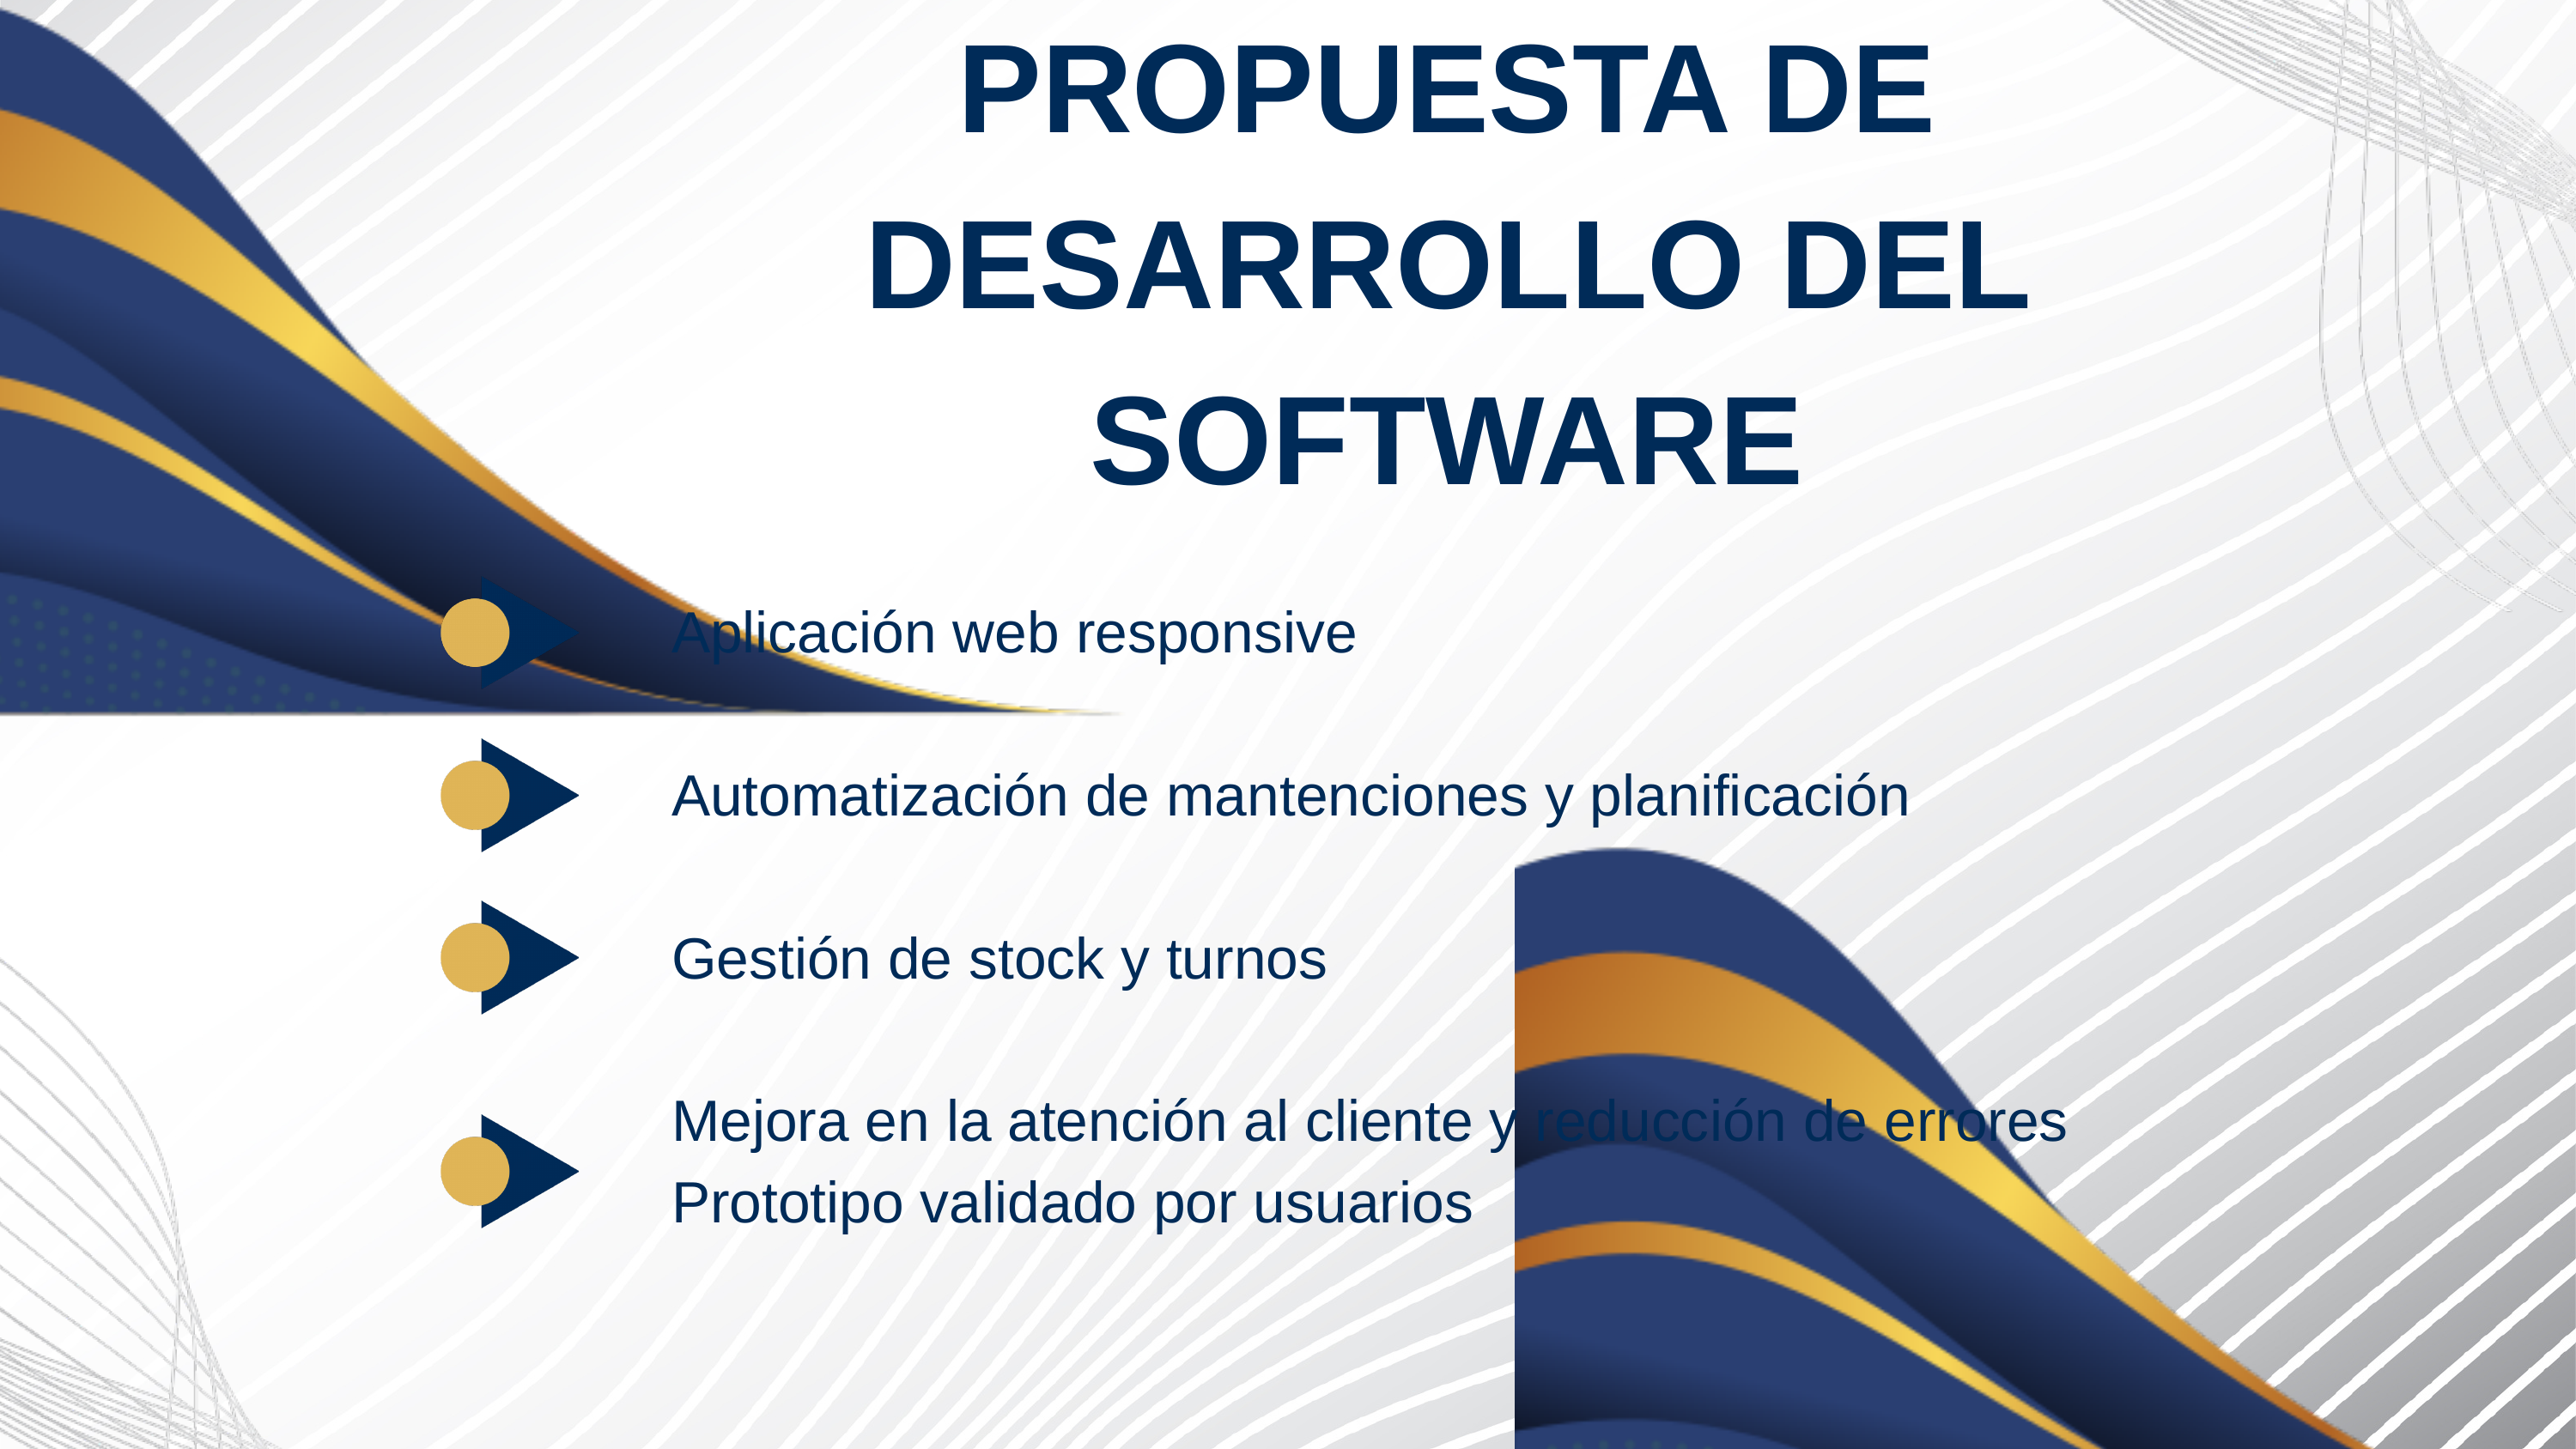

PROPUESTA DE DESARROLLO DEL SOFTWARE

Aplicación web responsive

Automatización de mantenciones y planificación

Gestión de stock y turnos

Mejora en la atención al cliente y reducción de errores
Prototipo validado por usuarios